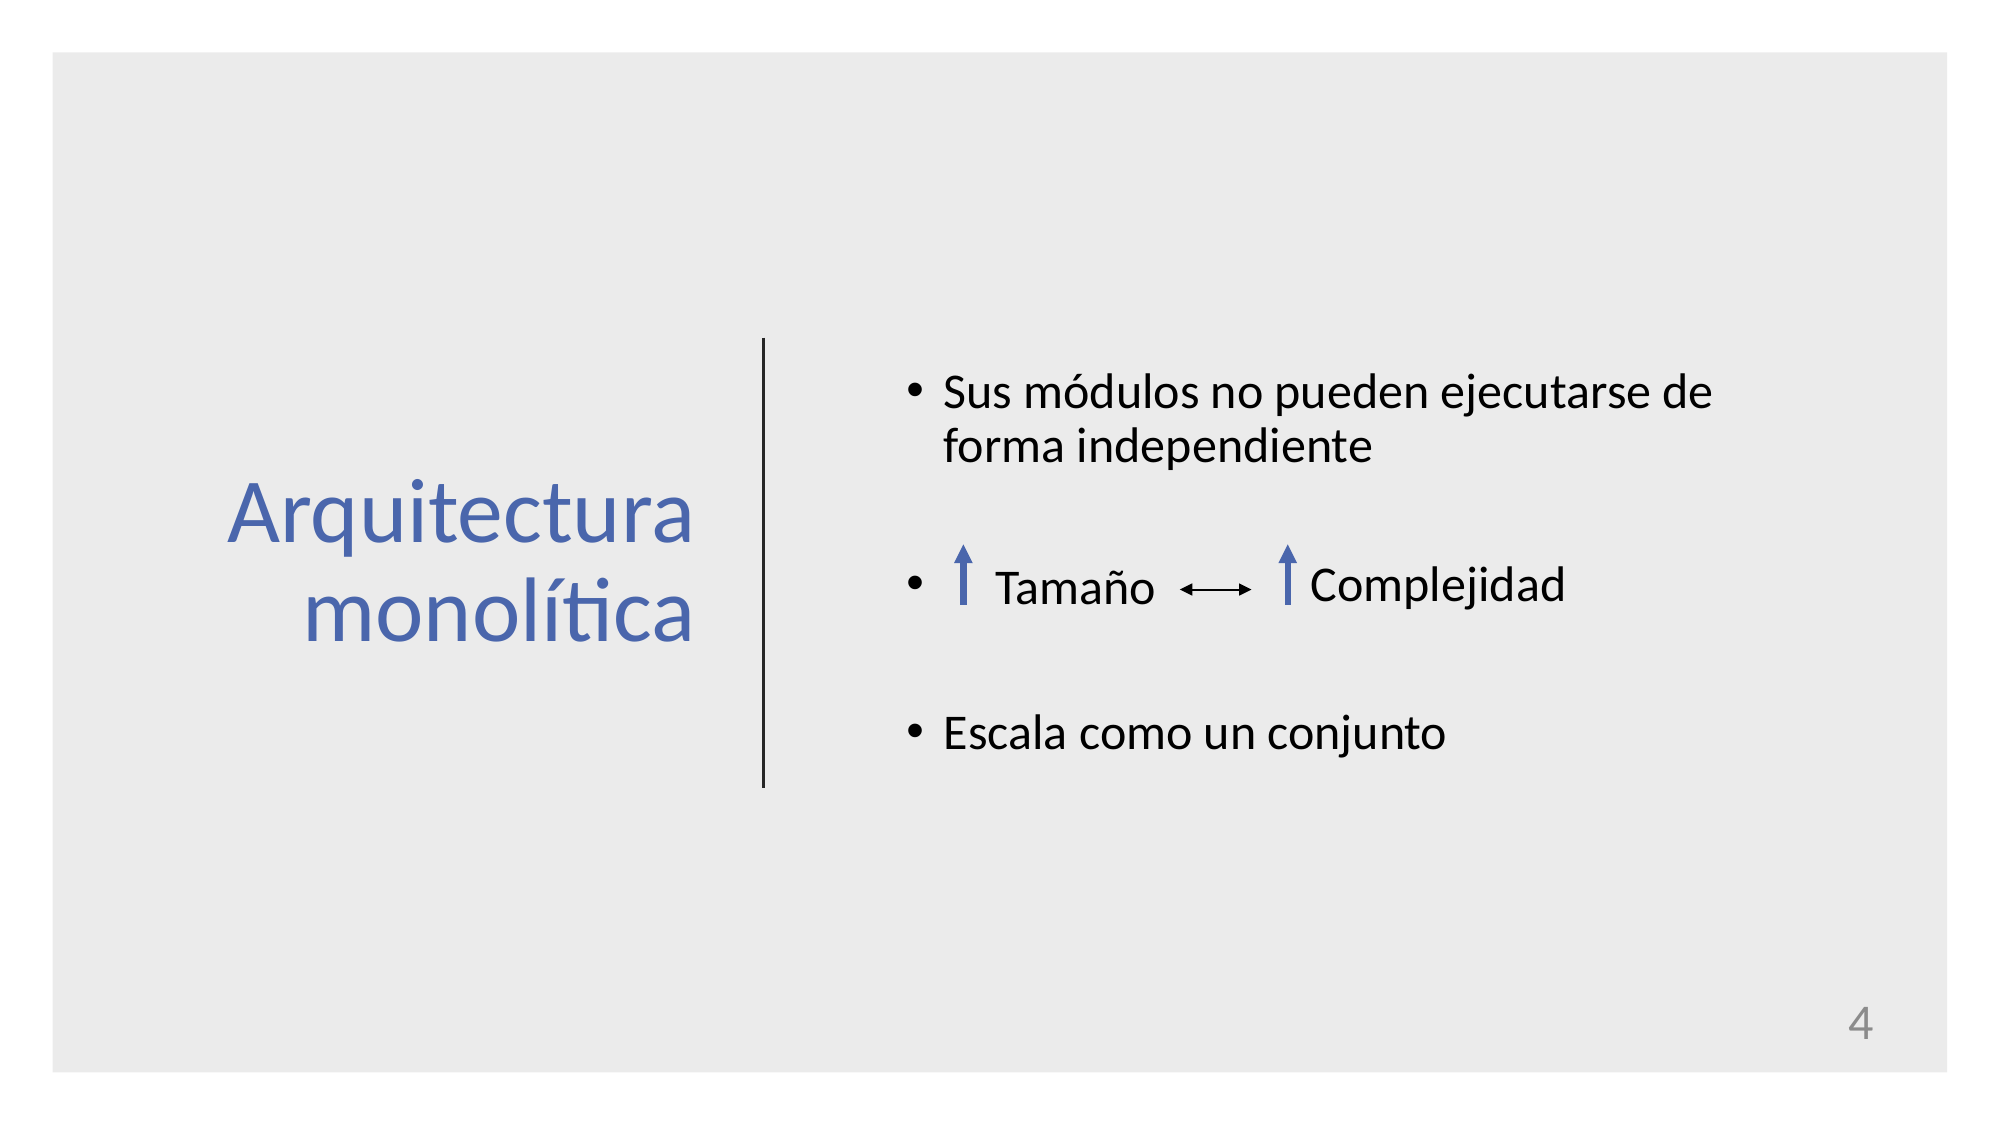

# Arquitectura monolítica
Sus módulos no pueden ejecutarse de forma independiente

Escala como un conjunto
Complejidad
Tamaño
4